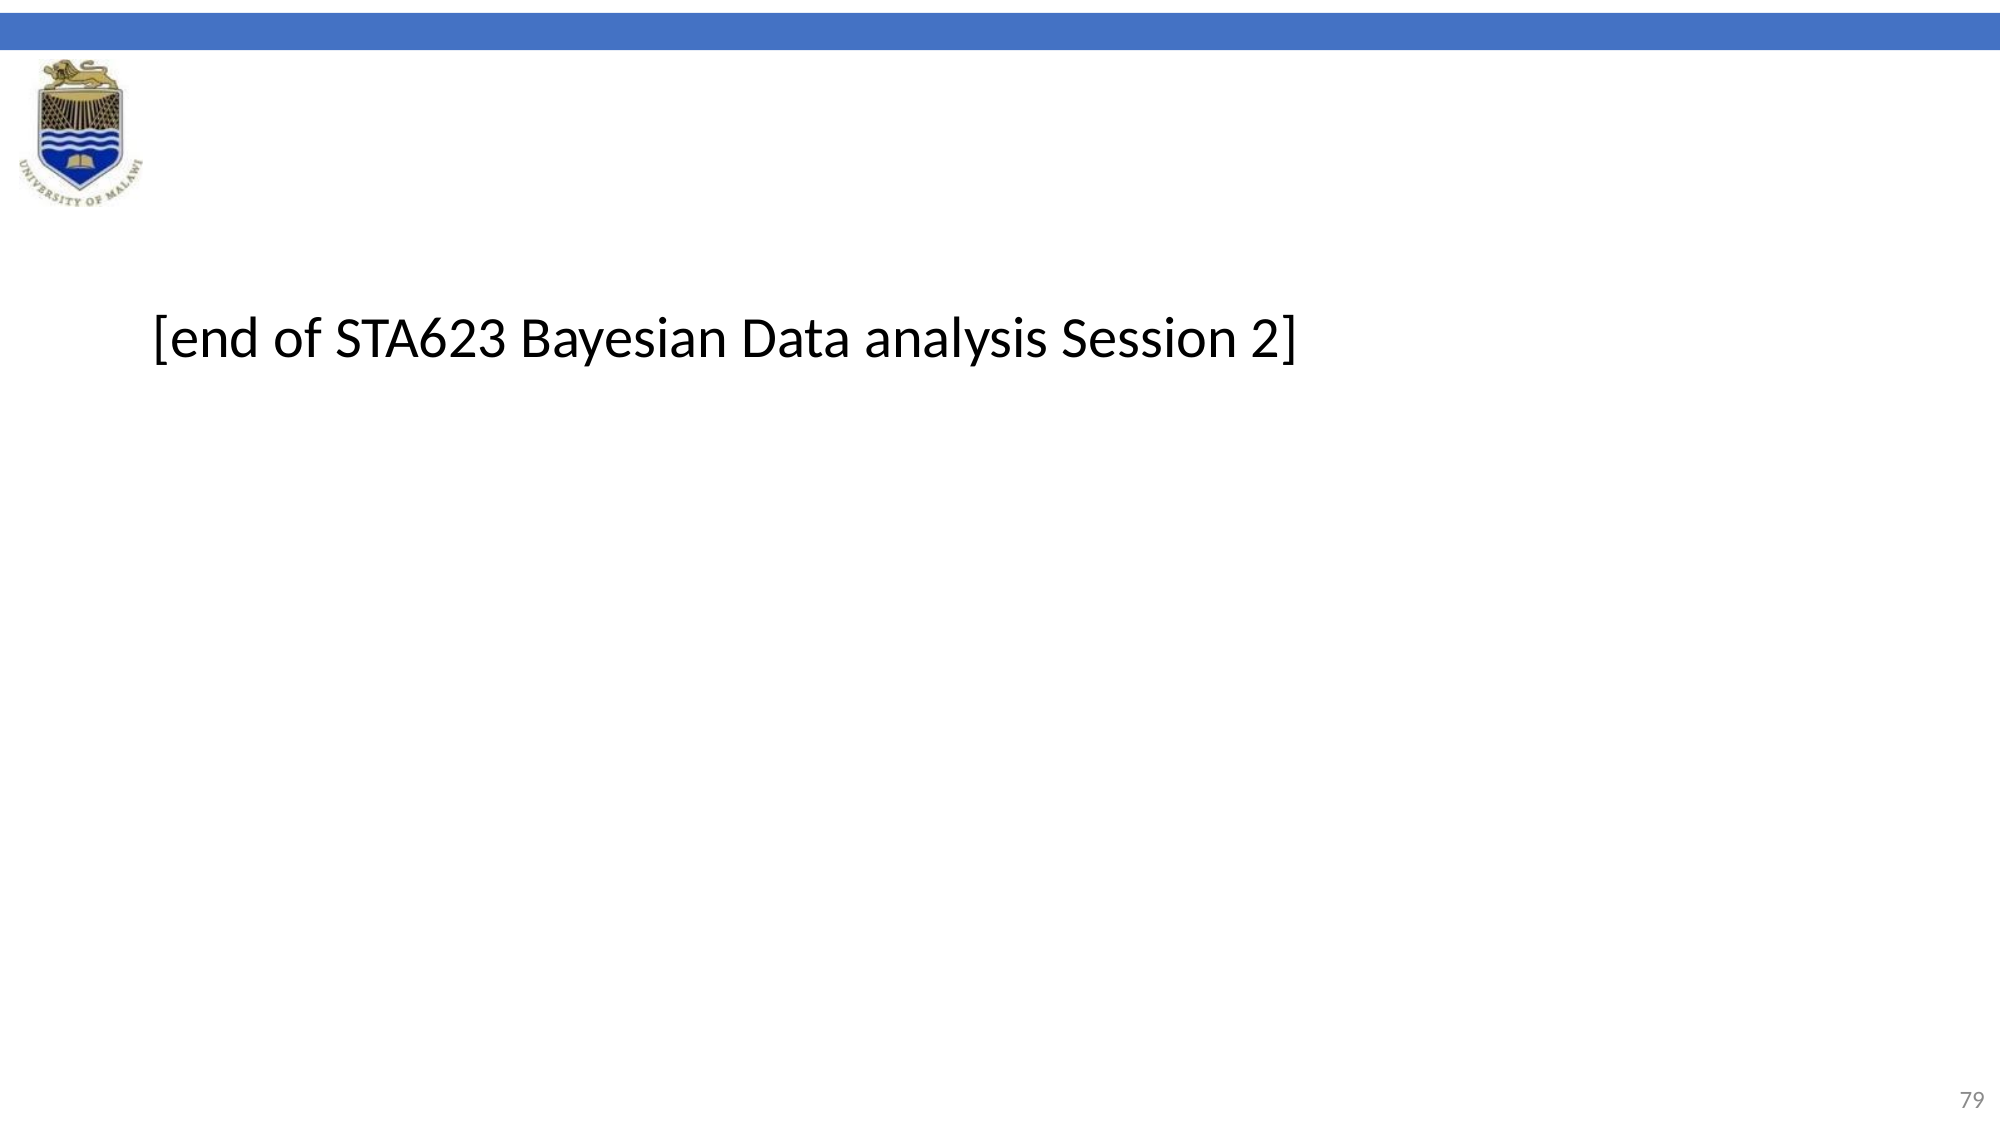

[end of STA623 Bayesian Data analysis Session 2]
79